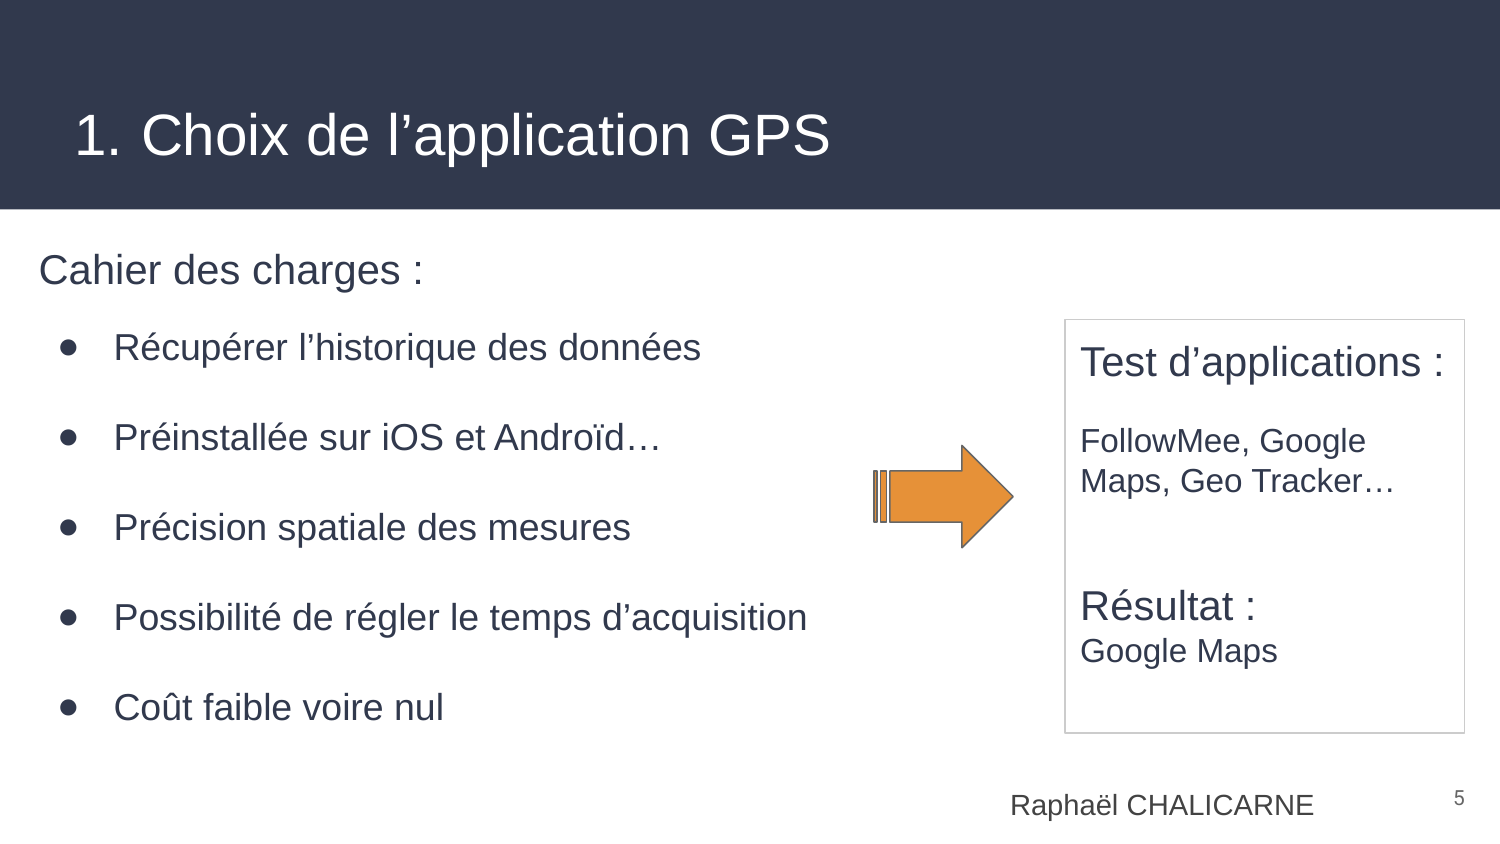

# Choix de l’application GPS
Cahier des charges :

Récupérer l’historique des données

Préinstallée sur iOS et Androïd…

Précision spatiale des mesures

Possibilité de régler le temps d’acquisition

Coût faible voire nul
Test d’applications :

FollowMee, Google Maps, Geo Tracker…

Résultat :
Google Maps

5
Raphaël CHALICARNE